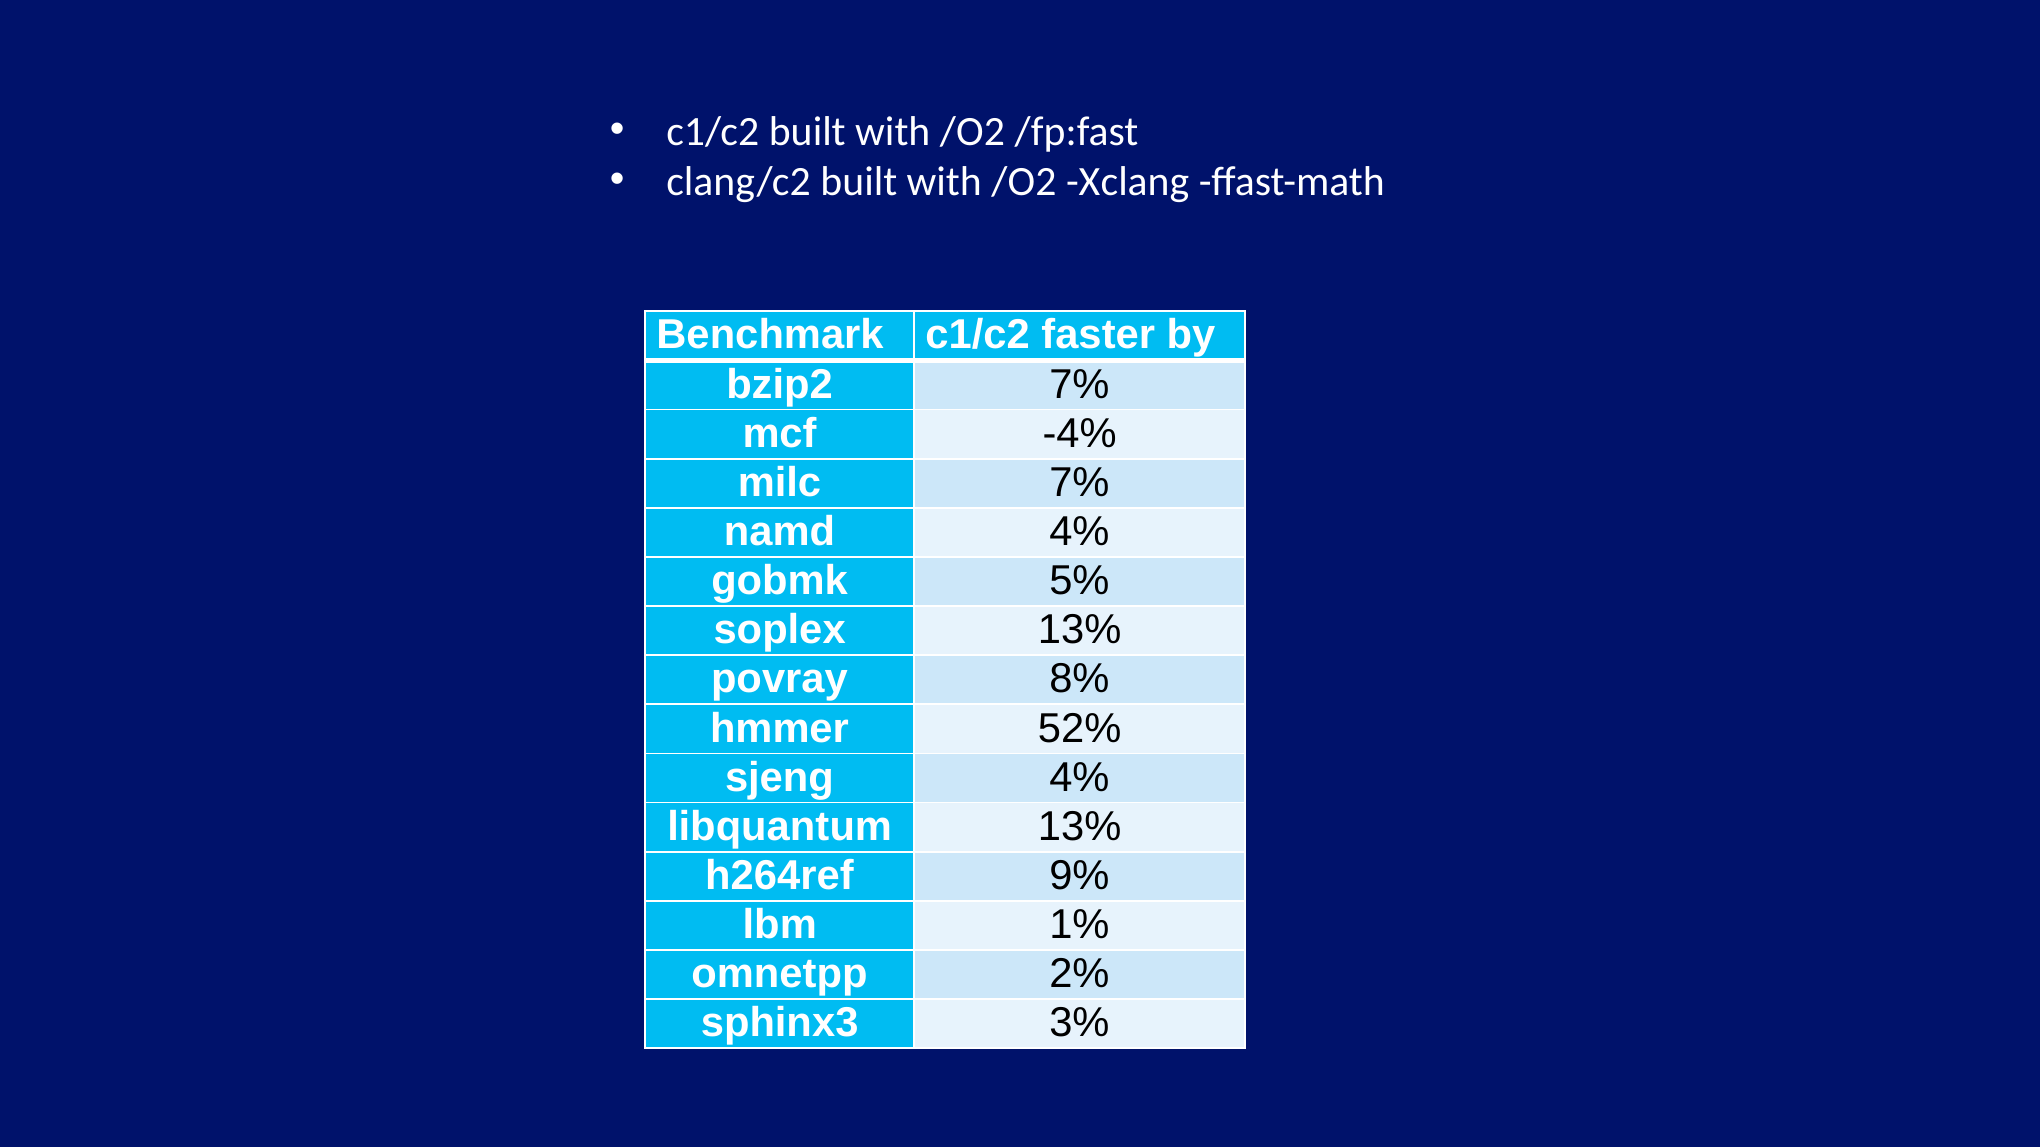

c1/c2 built with /O2 /fp:fast
clang/c2 built with /O2 -Xclang -ffast-math

| Benchmark | c1/c2 faster by |
| --- | --- |
| bzip2 | 7% |
| mcf | -4% |
| milc | 7% |
| namd | 4% |
| gobmk | 5% |
| soplex | 13% |
| povray | 8% |
| hmmer | 52% |
| sjeng | 4% |
| libquantum | 13% |
| h264ref | 9% |
| lbm | 1% |
| omnetpp | 2% |
| sphinx3 | 3% |